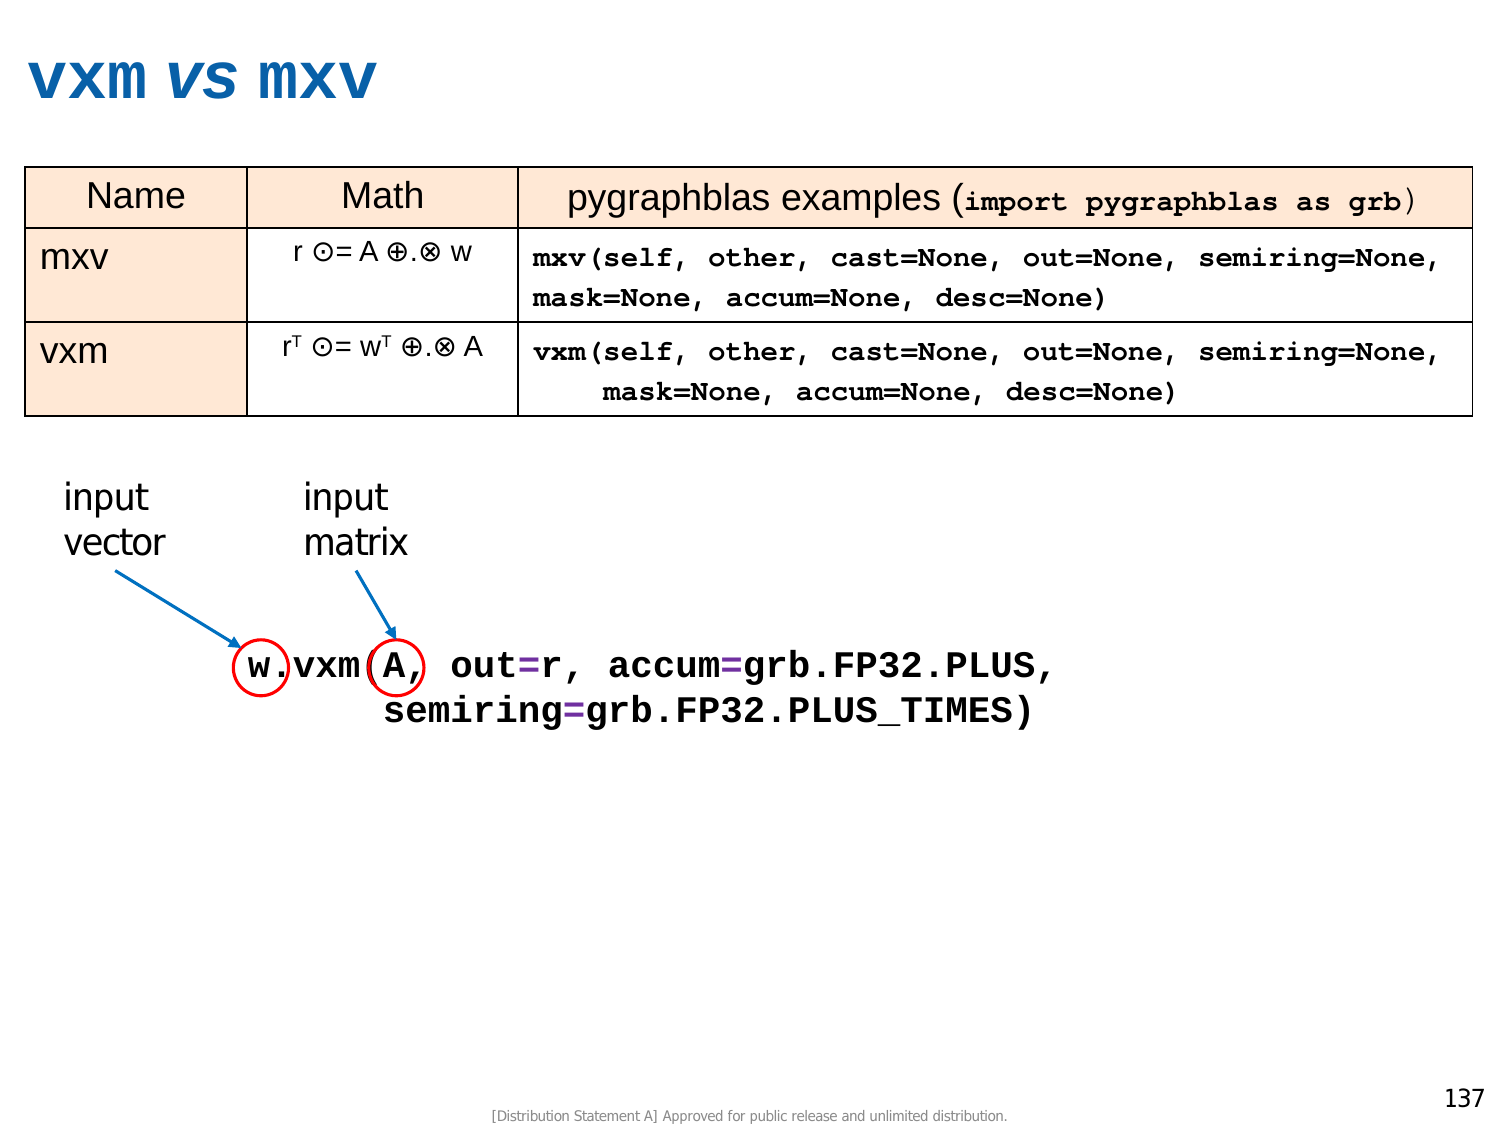

# vxm vs mxv
| Name | Math | pygraphblas examples (import pygraphblas as grb) |
| --- | --- | --- |
| mxv | r ⊙= A ⊕.⊗ w | mxv(self, other, cast=None, out=None, semiring=None, mask=None, accum=None, desc=None) |
| vxm | rT ⊙= wT ⊕.⊗ A | vxm(self, other, cast=None, out=None, semiring=None, mask=None, accum=None, desc=None) |
input
vector
input
matrix

w.vxm(A, out=r, accum=grb.FP32.PLUS,
      semiring=grb.FP32.PLUS_TIMES)

137